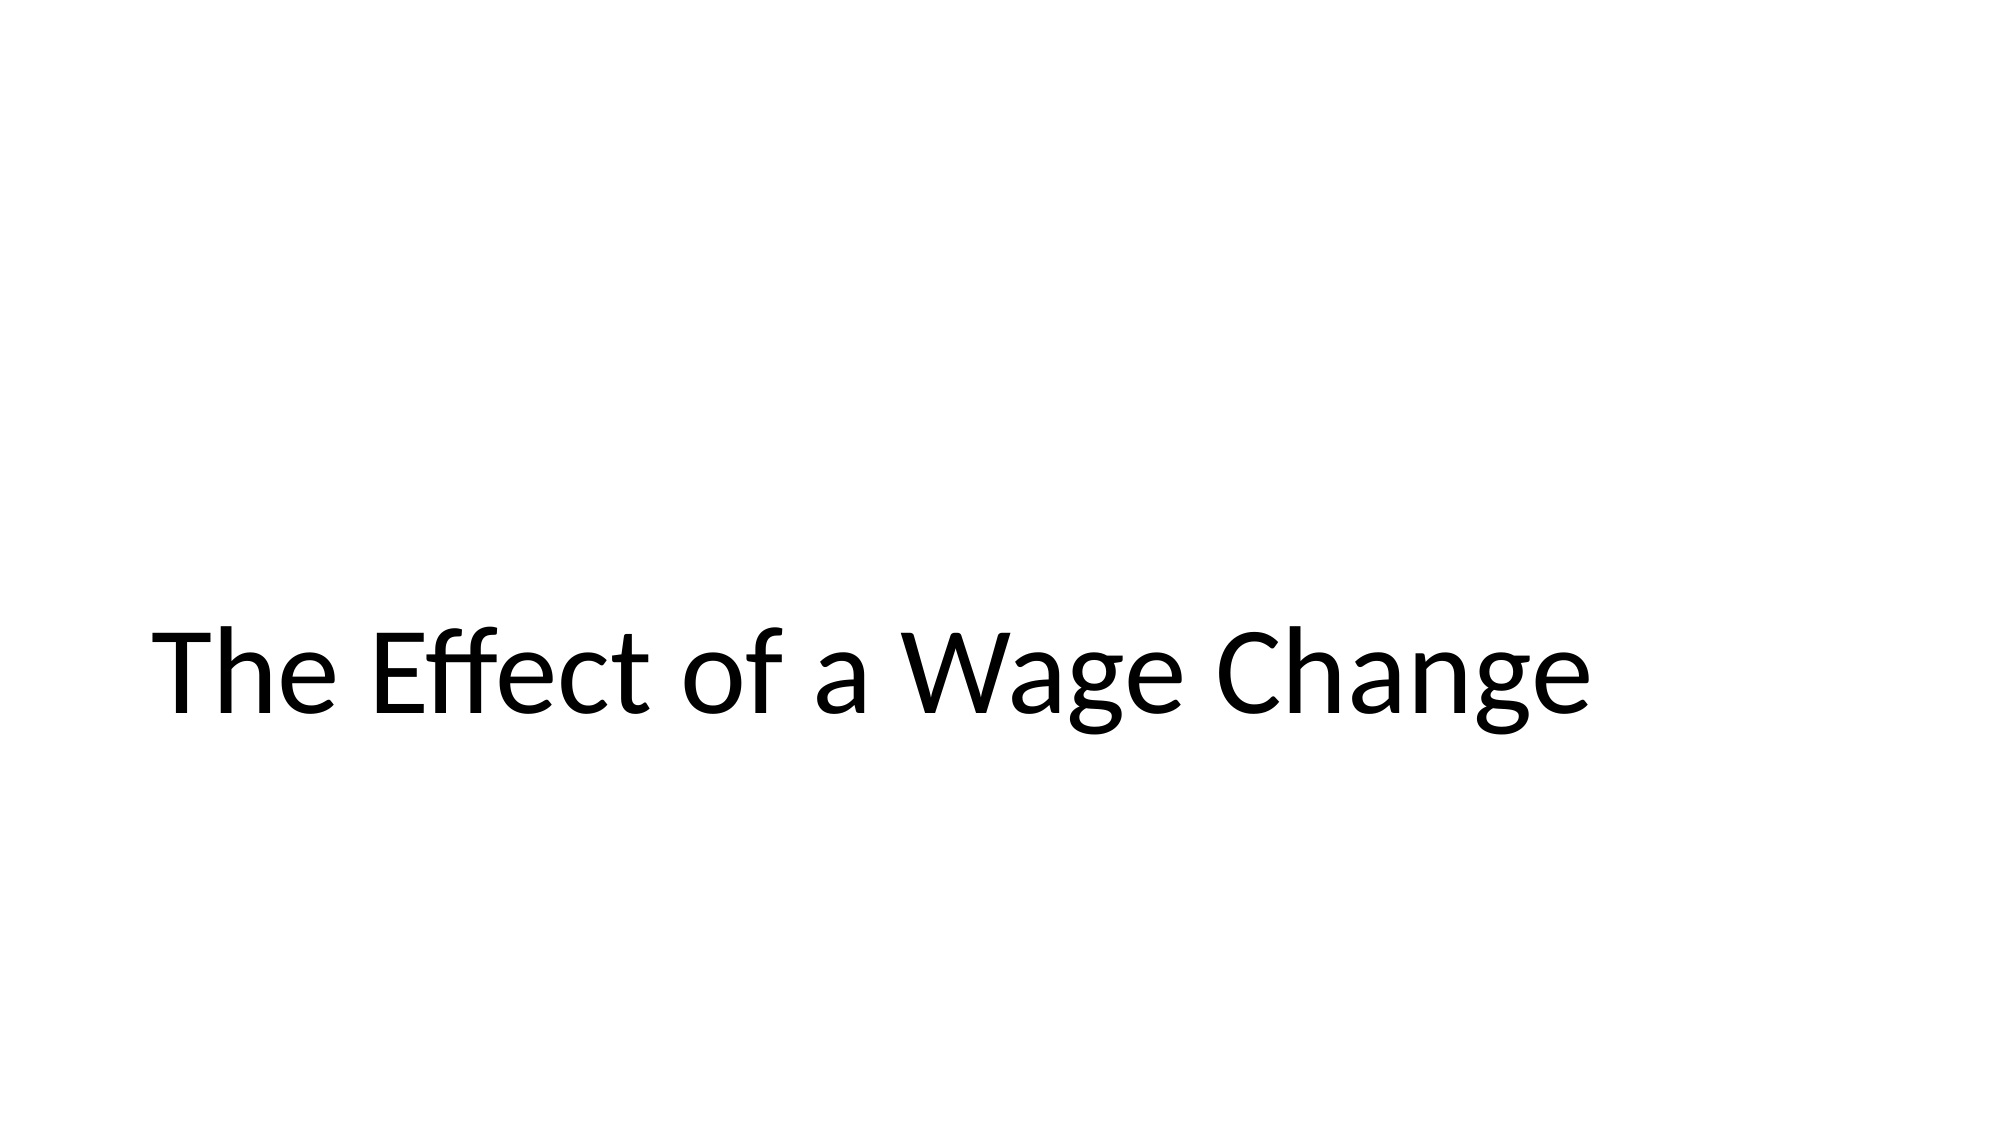

# The Effect of a Wage Change